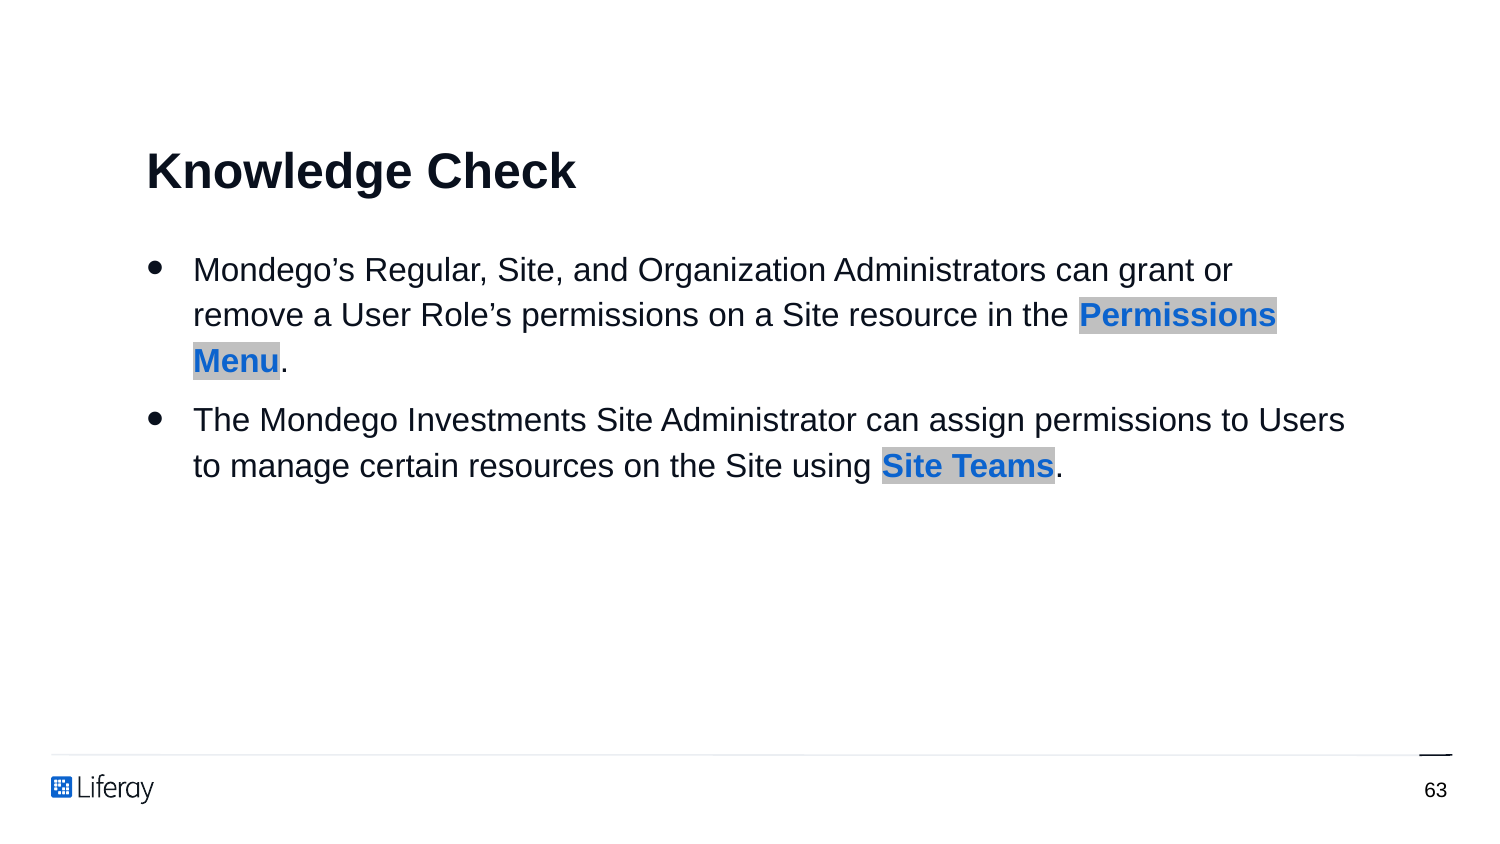

# Knowledge Check
Mondego’s Regular, Site, and Organization Administrators can grant or remove a User Role’s permissions on a Site resource in the Permissions Menu.
The Mondego Investments Site Administrator can assign permissions to Users to manage certain resources on the Site using Site Teams.